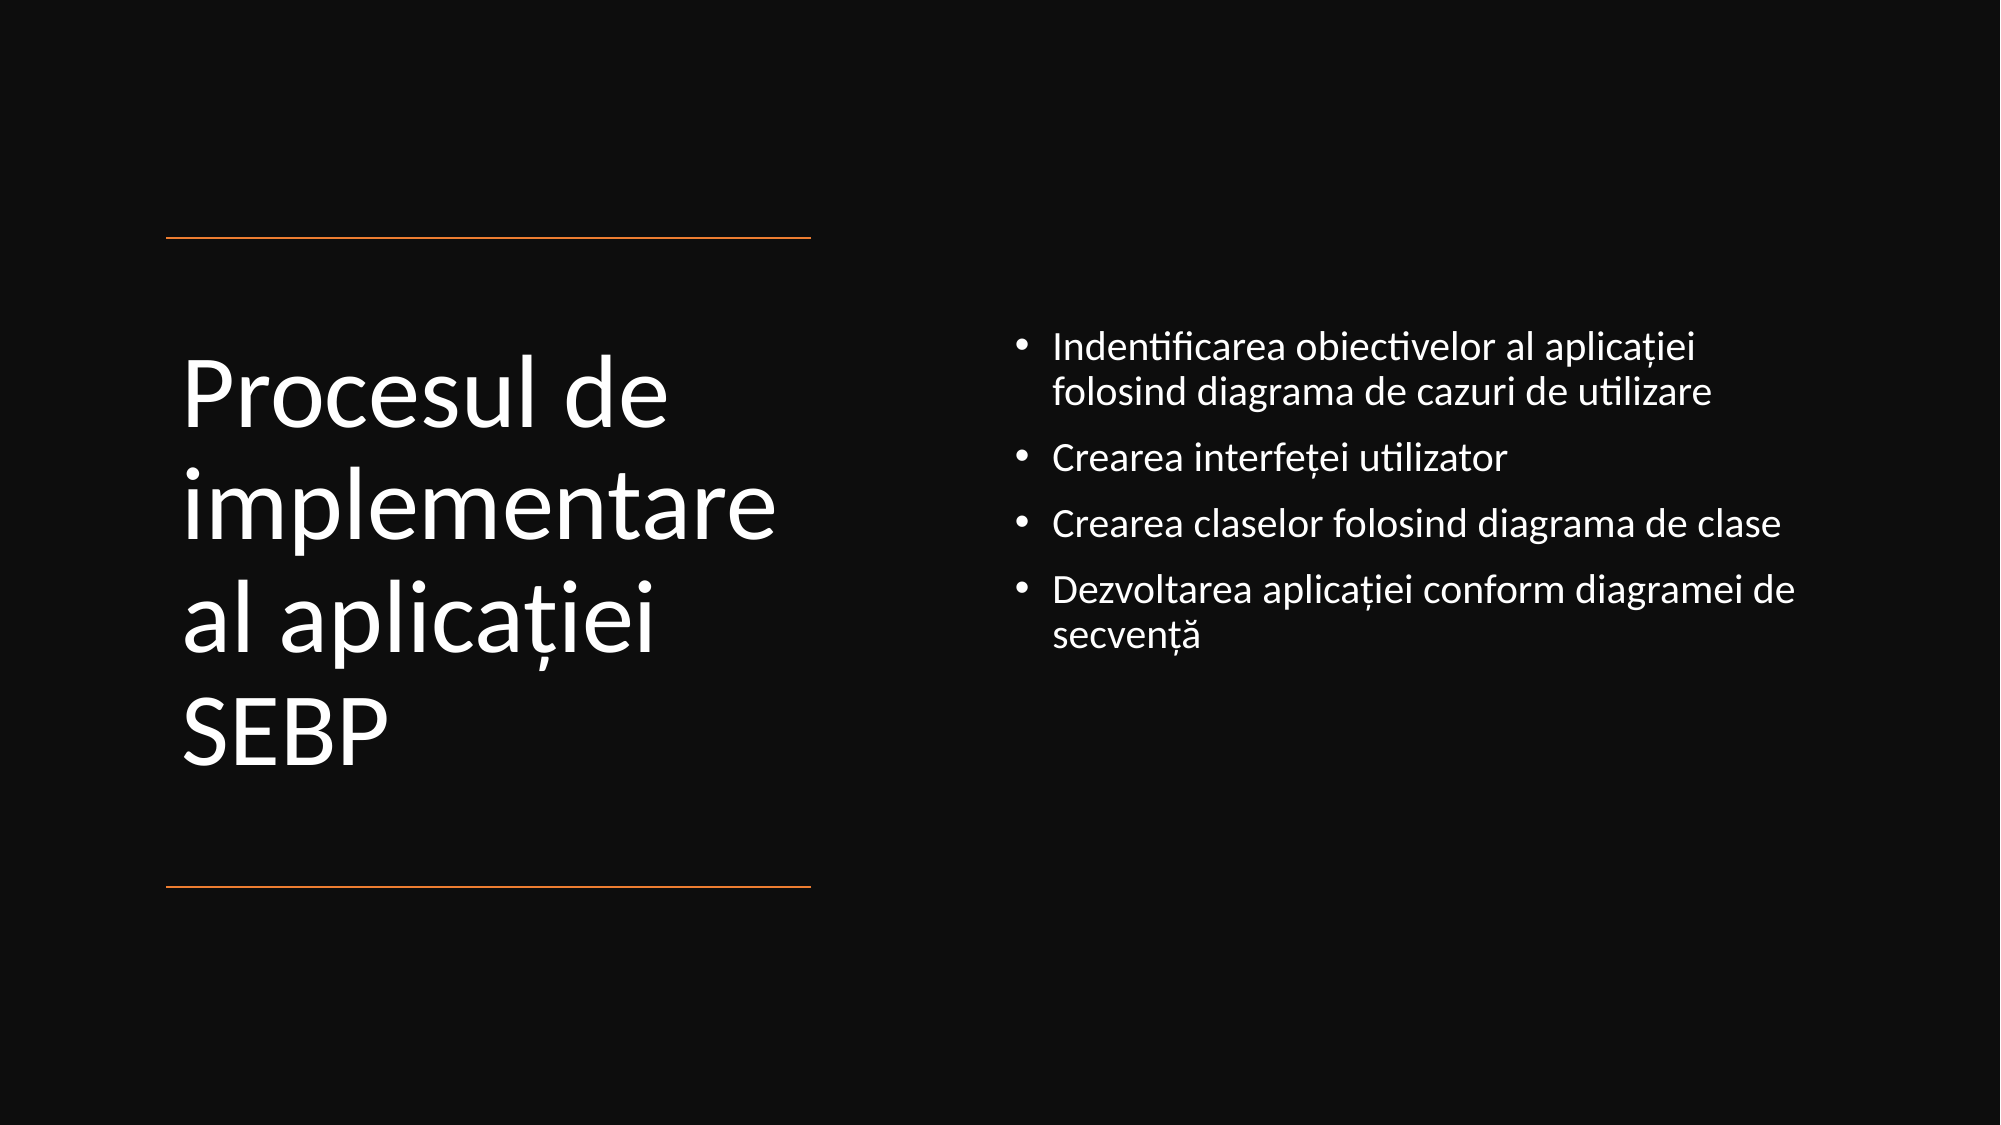

Indentificarea obiectivelor al aplicației folosind diagrama de cazuri de utilizare
Crearea interfeței utilizator
Crearea claselor folosind diagrama de clase
Dezvoltarea aplicației conform diagramei de secvență

# Procesul de implementare al aplicației SEBP